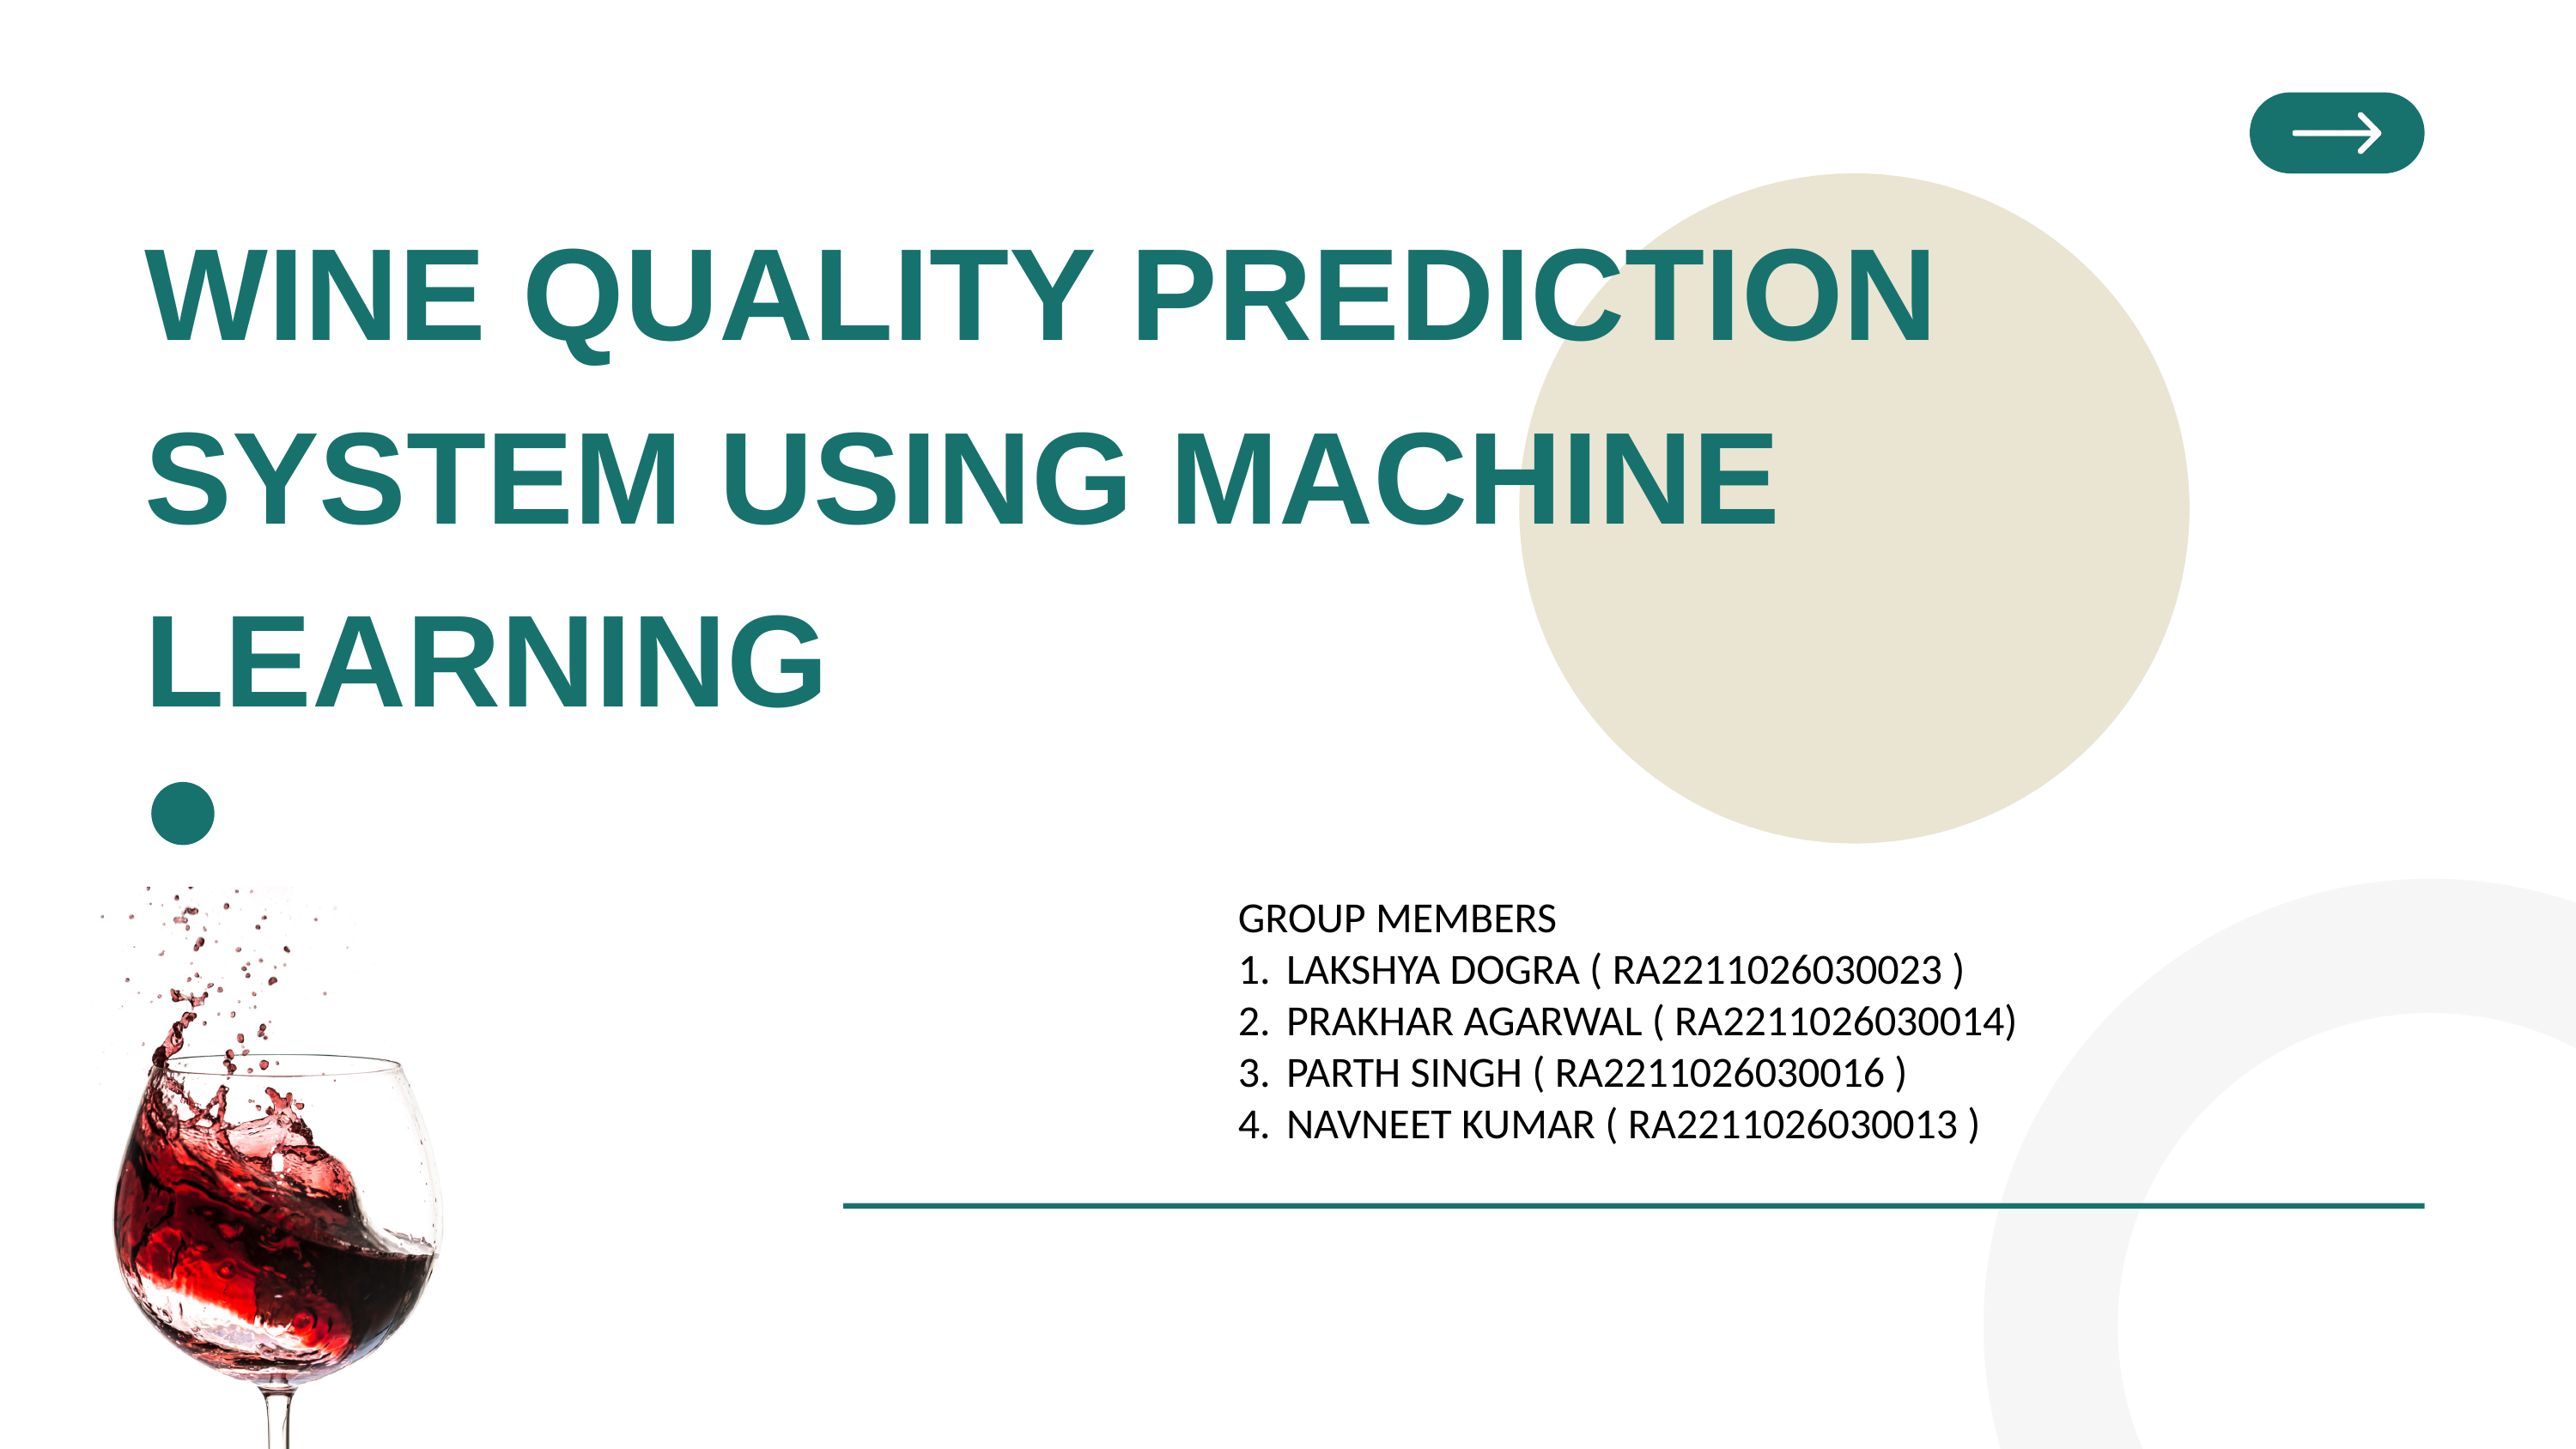

WINE QUALITY PREDICTION SYSTEM USING MACHINE LEARNING

GROUP MEMBERS
LAKSHYA DOGRA ( RA2211026030023 )
PRAKHAR AGARWAL ( RA2211026030014)
PARTH SINGH ( RA2211026030016 )
NAVNEET KUMAR ( RA2211026030013 )